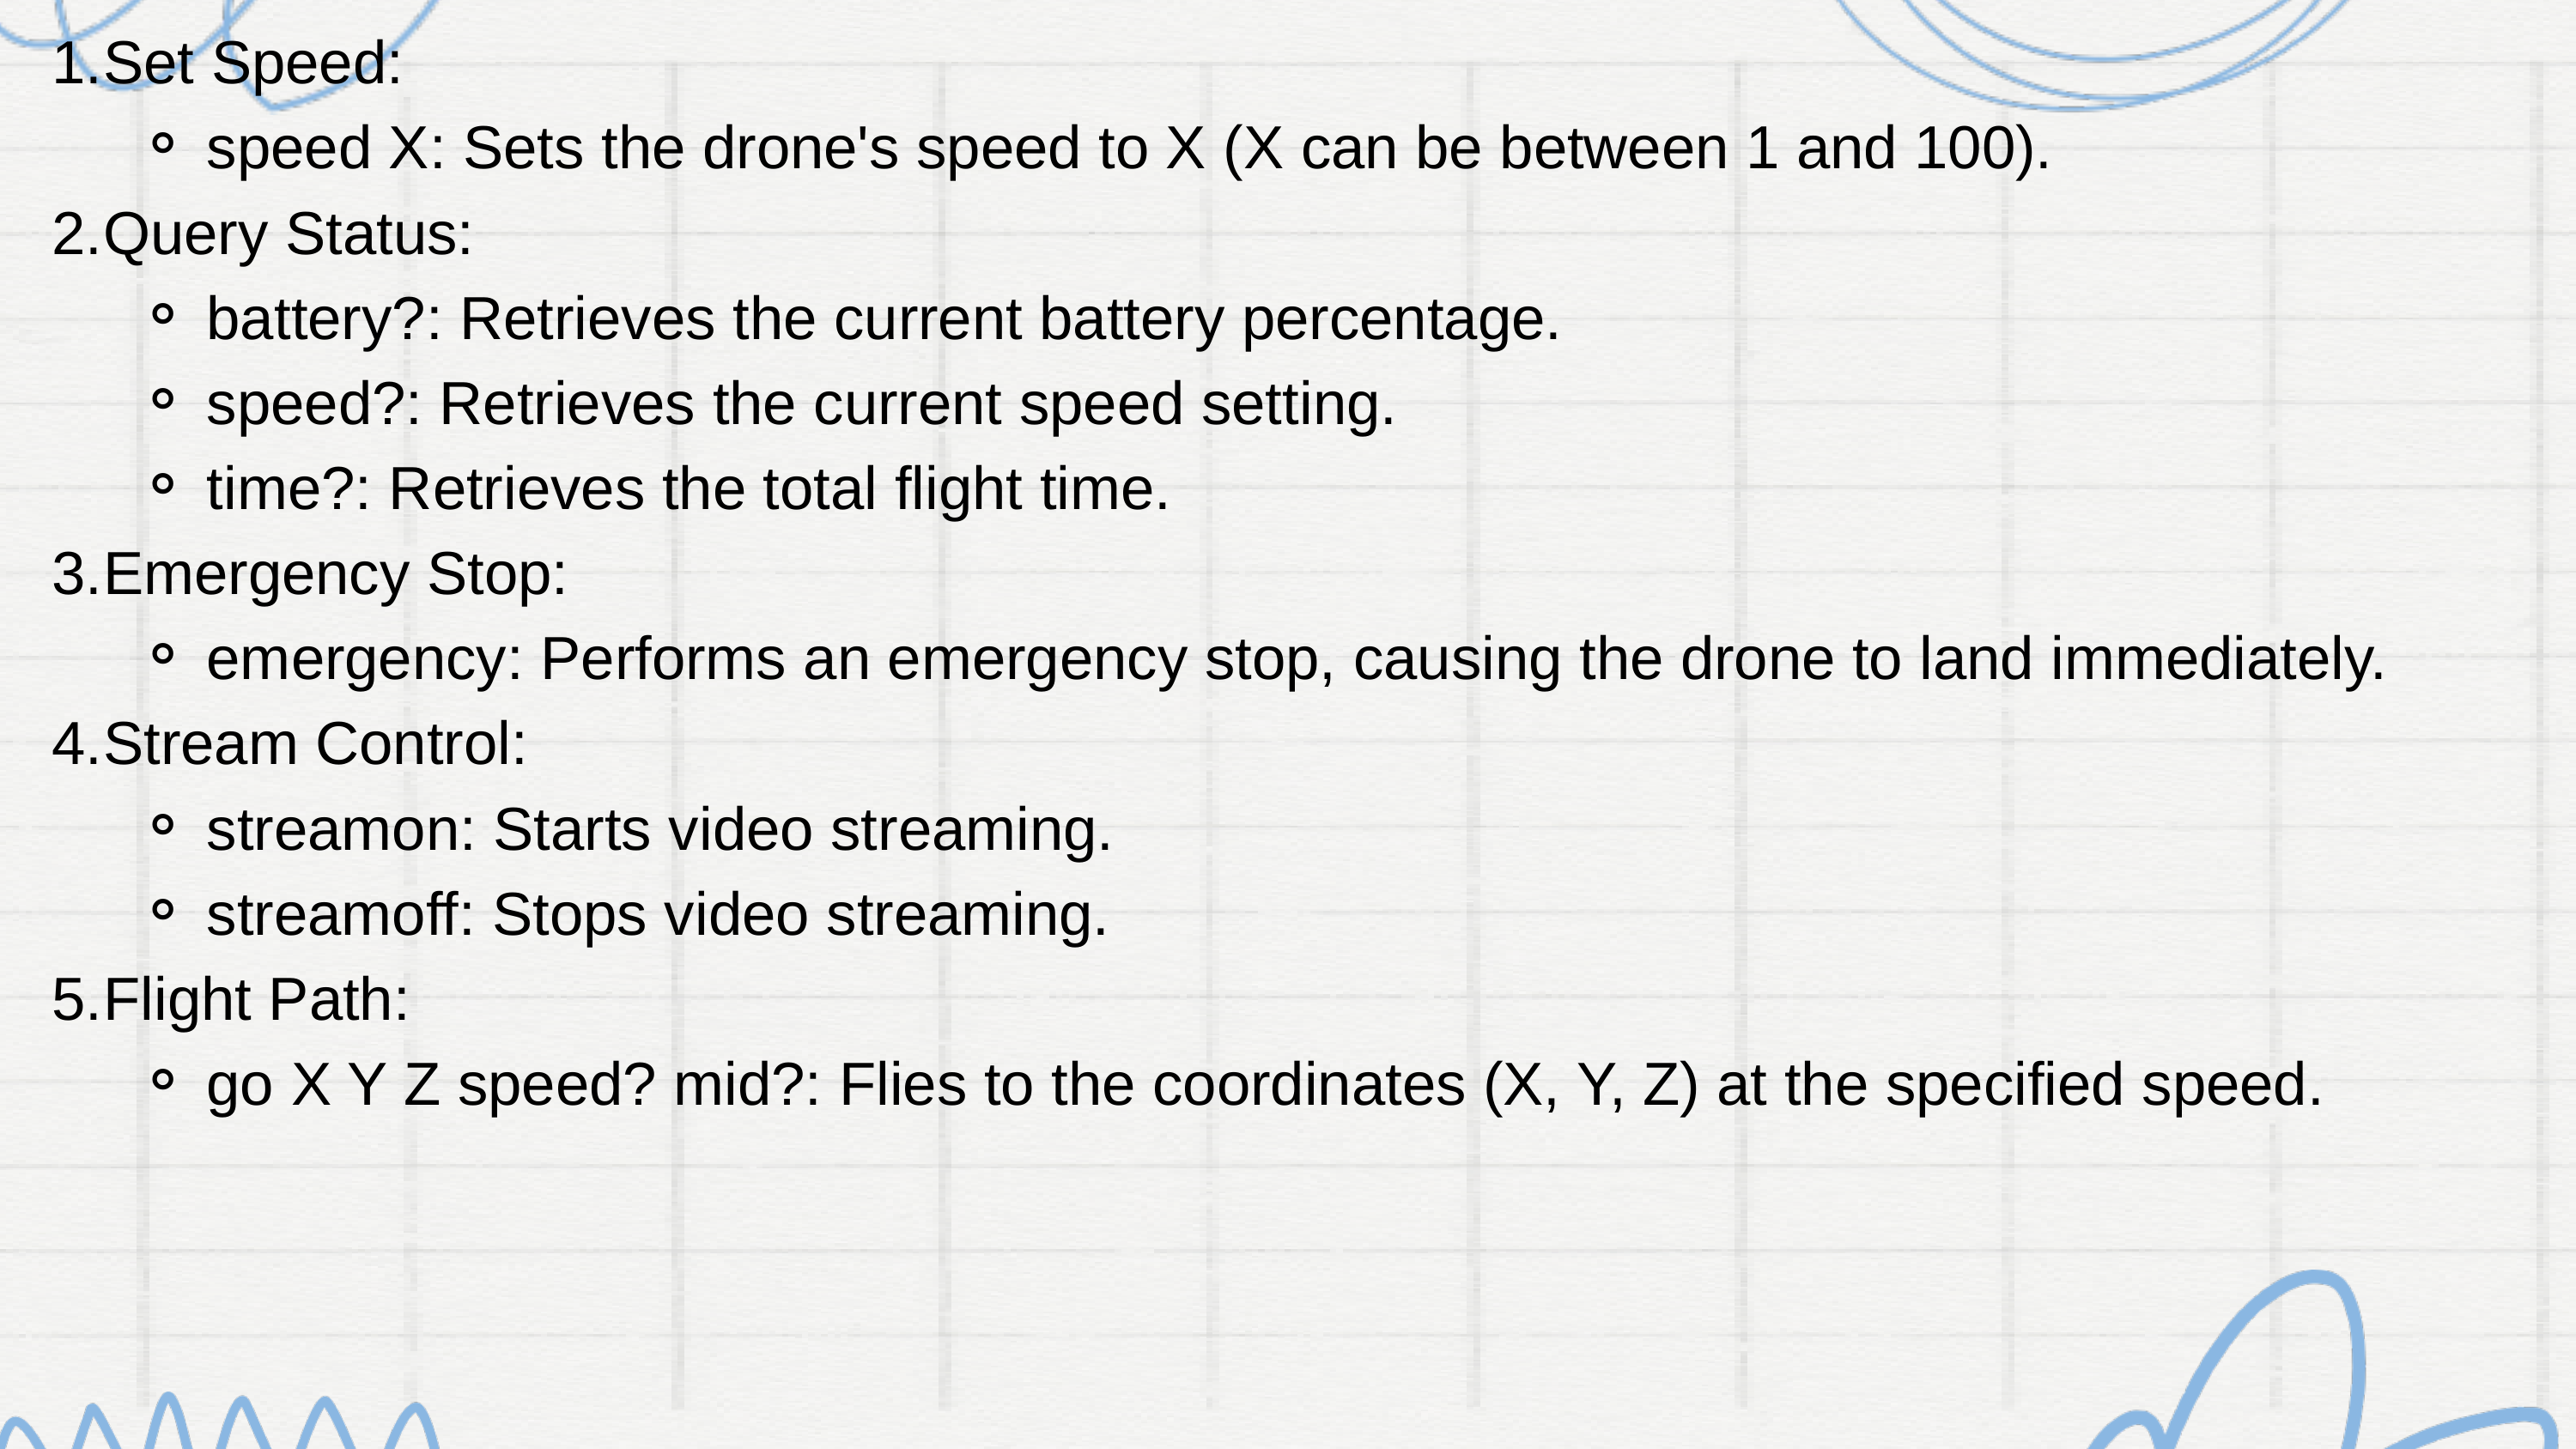

Set Speed:
speed X: Sets the drone's speed to X (X can be between 1 and 100).
Query Status:
battery?: Retrieves the current battery percentage.
speed?: Retrieves the current speed setting.
time?: Retrieves the total flight time.
Emergency Stop:
emergency: Performs an emergency stop, causing the drone to land immediately.
Stream Control:
streamon: Starts video streaming.
streamoff: Stops video streaming.
Flight Path:
go X Y Z speed? mid?: Flies to the coordinates (X, Y, Z) at the specified speed.